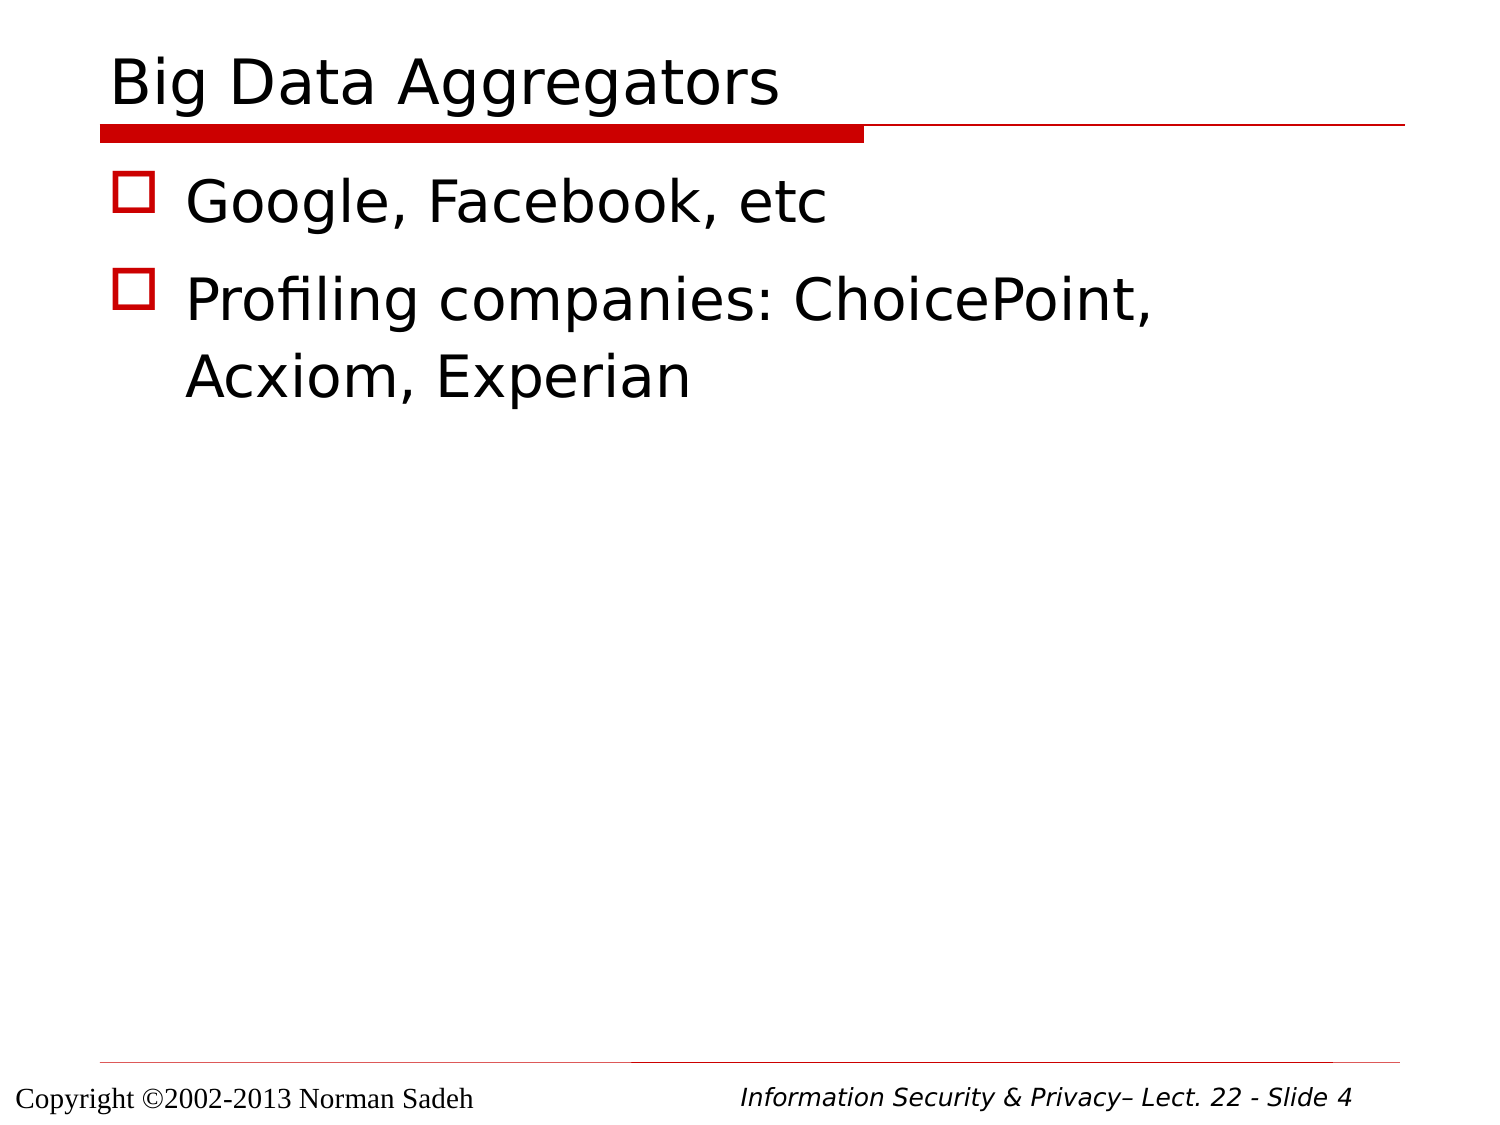

# Big Data Aggregators
Google, Facebook, etc
Profiling companies: ChoicePoint, Acxiom, Experian